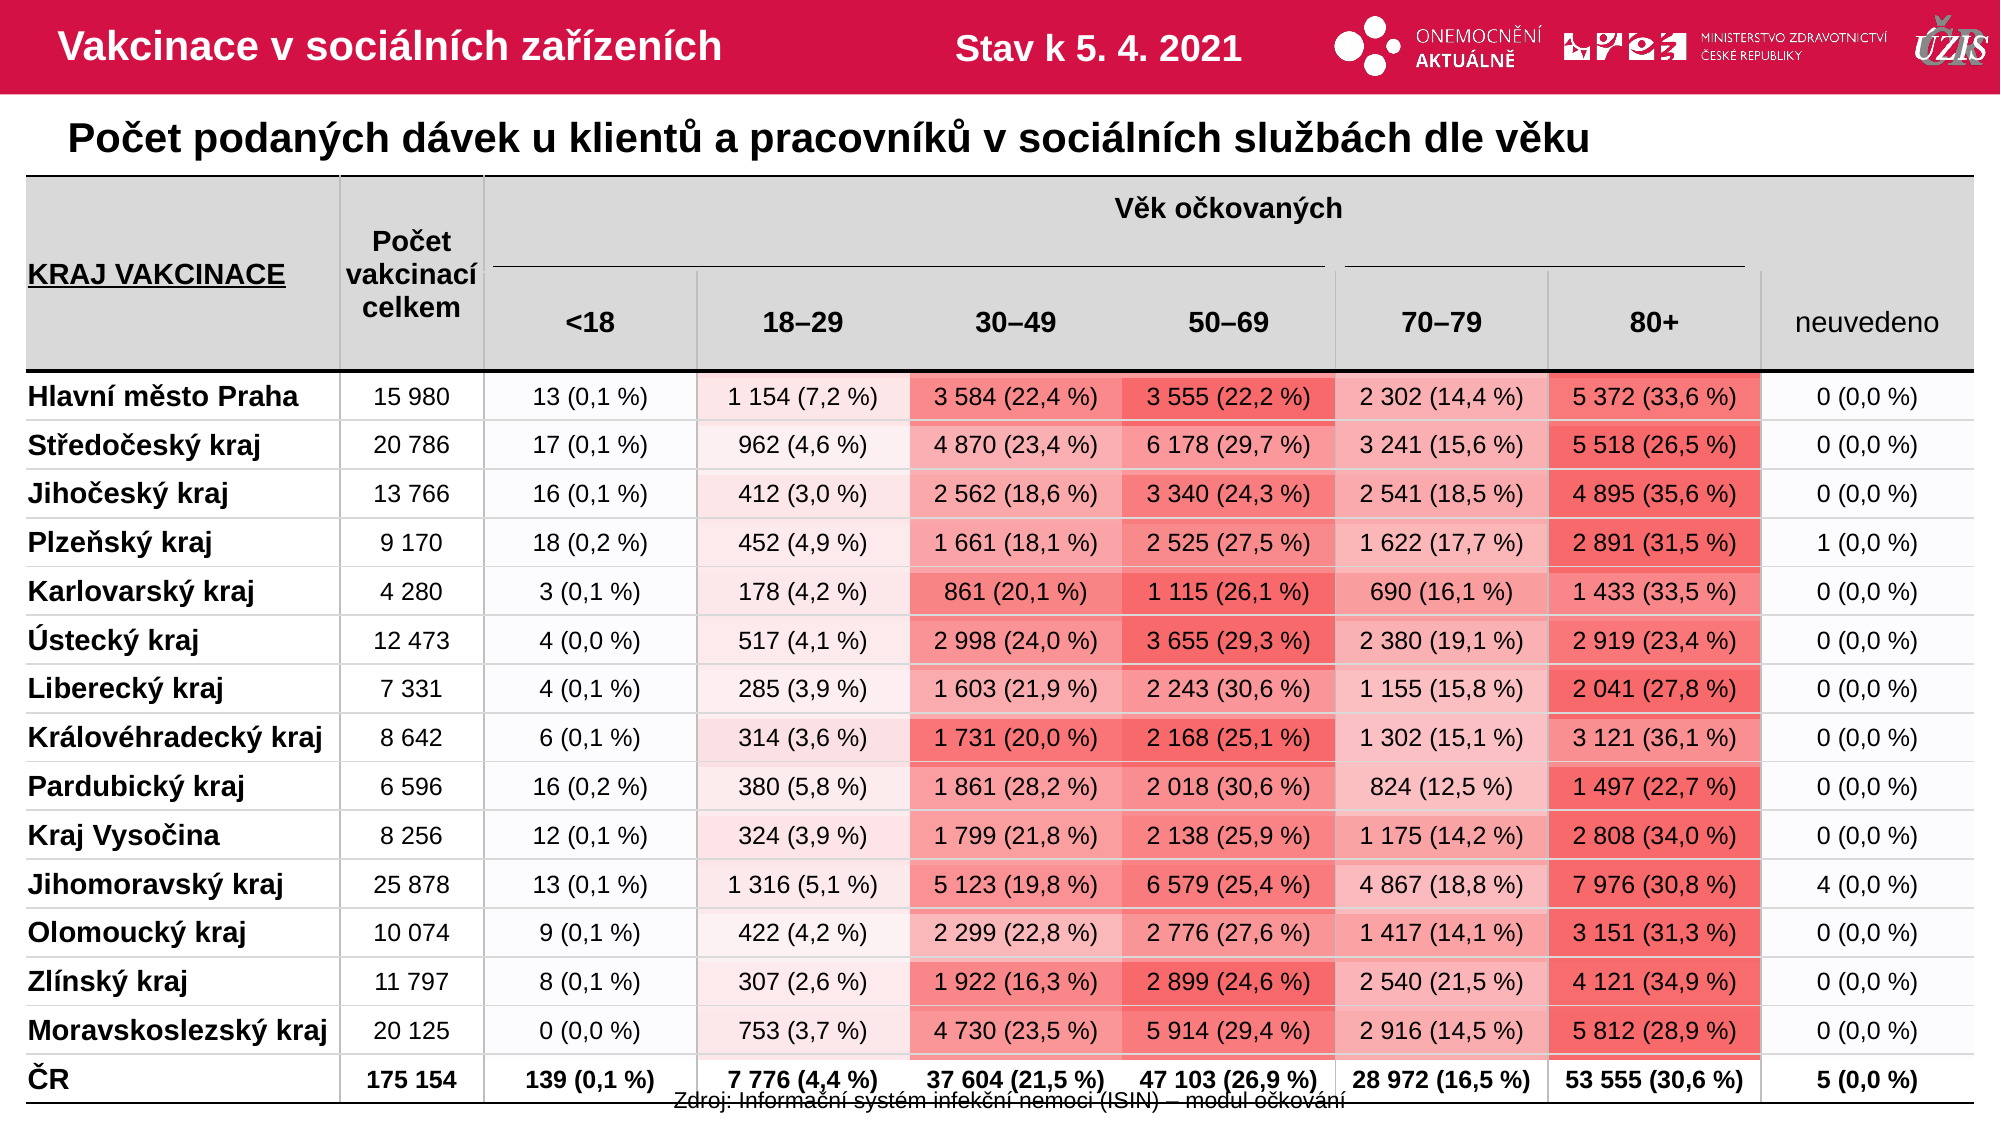

# Vakcinace v sociálních zařízeních
Stav k 5. 4. 2021
Počet podaných dávek u klientů a pracovníků v sociálních službách dle věku
| KRAJ VAKCINACE | Počet vakcinací celkem | Věk očkovaných |  |  |  |  |  |  |
| --- | --- | --- | --- | --- | --- | --- | --- | --- |
|  |  | <18 | 18–29 | 30–49 | 50–69 | 70–79 | 80+ | neuvedeno |
| Hlavní město Praha | 15 980 | 13 (0,1 %) | 1 154 (7,2 %) | 3 584 (22,4 %) | 3 555 (22,2 %) | 2 302 (14,4 %) | 5 372 (33,6 %) | 0 (0,0 %) |
| Středočeský kraj | 20 786 | 17 (0,1 %) | 962 (4,6 %) | 4 870 (23,4 %) | 6 178 (29,7 %) | 3 241 (15,6 %) | 5 518 (26,5 %) | 0 (0,0 %) |
| Jihočeský kraj | 13 766 | 16 (0,1 %) | 412 (3,0 %) | 2 562 (18,6 %) | 3 340 (24,3 %) | 2 541 (18,5 %) | 4 895 (35,6 %) | 0 (0,0 %) |
| Plzeňský kraj | 9 170 | 18 (0,2 %) | 452 (4,9 %) | 1 661 (18,1 %) | 2 525 (27,5 %) | 1 622 (17,7 %) | 2 891 (31,5 %) | 1 (0,0 %) |
| Karlovarský kraj | 4 280 | 3 (0,1 %) | 178 (4,2 %) | 861 (20,1 %) | 1 115 (26,1 %) | 690 (16,1 %) | 1 433 (33,5 %) | 0 (0,0 %) |
| Ústecký kraj | 12 473 | 4 (0,0 %) | 517 (4,1 %) | 2 998 (24,0 %) | 3 655 (29,3 %) | 2 380 (19,1 %) | 2 919 (23,4 %) | 0 (0,0 %) |
| Liberecký kraj | 7 331 | 4 (0,1 %) | 285 (3,9 %) | 1 603 (21,9 %) | 2 243 (30,6 %) | 1 155 (15,8 %) | 2 041 (27,8 %) | 0 (0,0 %) |
| Královéhradecký kraj | 8 642 | 6 (0,1 %) | 314 (3,6 %) | 1 731 (20,0 %) | 2 168 (25,1 %) | 1 302 (15,1 %) | 3 121 (36,1 %) | 0 (0,0 %) |
| Pardubický kraj | 6 596 | 16 (0,2 %) | 380 (5,8 %) | 1 861 (28,2 %) | 2 018 (30,6 %) | 824 (12,5 %) | 1 497 (22,7 %) | 0 (0,0 %) |
| Kraj Vysočina | 8 256 | 12 (0,1 %) | 324 (3,9 %) | 1 799 (21,8 %) | 2 138 (25,9 %) | 1 175 (14,2 %) | 2 808 (34,0 %) | 0 (0,0 %) |
| Jihomoravský kraj | 25 878 | 13 (0,1 %) | 1 316 (5,1 %) | 5 123 (19,8 %) | 6 579 (25,4 %) | 4 867 (18,8 %) | 7 976 (30,8 %) | 4 (0,0 %) |
| Olomoucký kraj | 10 074 | 9 (0,1 %) | 422 (4,2 %) | 2 299 (22,8 %) | 2 776 (27,6 %) | 1 417 (14,1 %) | 3 151 (31,3 %) | 0 (0,0 %) |
| Zlínský kraj | 11 797 | 8 (0,1 %) | 307 (2,6 %) | 1 922 (16,3 %) | 2 899 (24,6 %) | 2 540 (21,5 %) | 4 121 (34,9 %) | 0 (0,0 %) |
| Moravskoslezský kraj | 20 125 | 0 (0,0 %) | 753 (3,7 %) | 4 730 (23,5 %) | 5 914 (29,4 %) | 2 916 (14,5 %) | 5 812 (28,9 %) | 0 (0,0 %) |
| ČR | 175 154 | 139 (0,1 %) | 7 776 (4,4 %) | 37 604 (21,5 %) | 47 103 (26,9 %) | 28 972 (16,5 %) | 53 555 (30,6 %) | 5 (0,0 %) |
|  |  |  |
| --- | --- | --- |
|  |  |  |  |  |  |  |
| --- | --- | --- | --- | --- | --- | --- |
|  |  |  |  |  |  |  |
|  |  |  |  |  |  |  |
|  |  |  |  |  |  |  |
|  |  |  |  |  |  |  |
|  |  |  |  |  |  |  |
|  |  |  |  |  |  |  |
|  |  |  |  |  |  |  |
|  |  |  |  |  |  |  |
|  |  |  |  |  |  |  |
|  |  |  |  |  |  |  |
|  |  |  |  |  |  |  |
|  |  |  |  |  |  |  |
|  |  |  |  |  |  |  |
|  |  |  |  |  |  |  |
Zdroj: Informační systém infekční nemoci (ISIN) – modul očkování